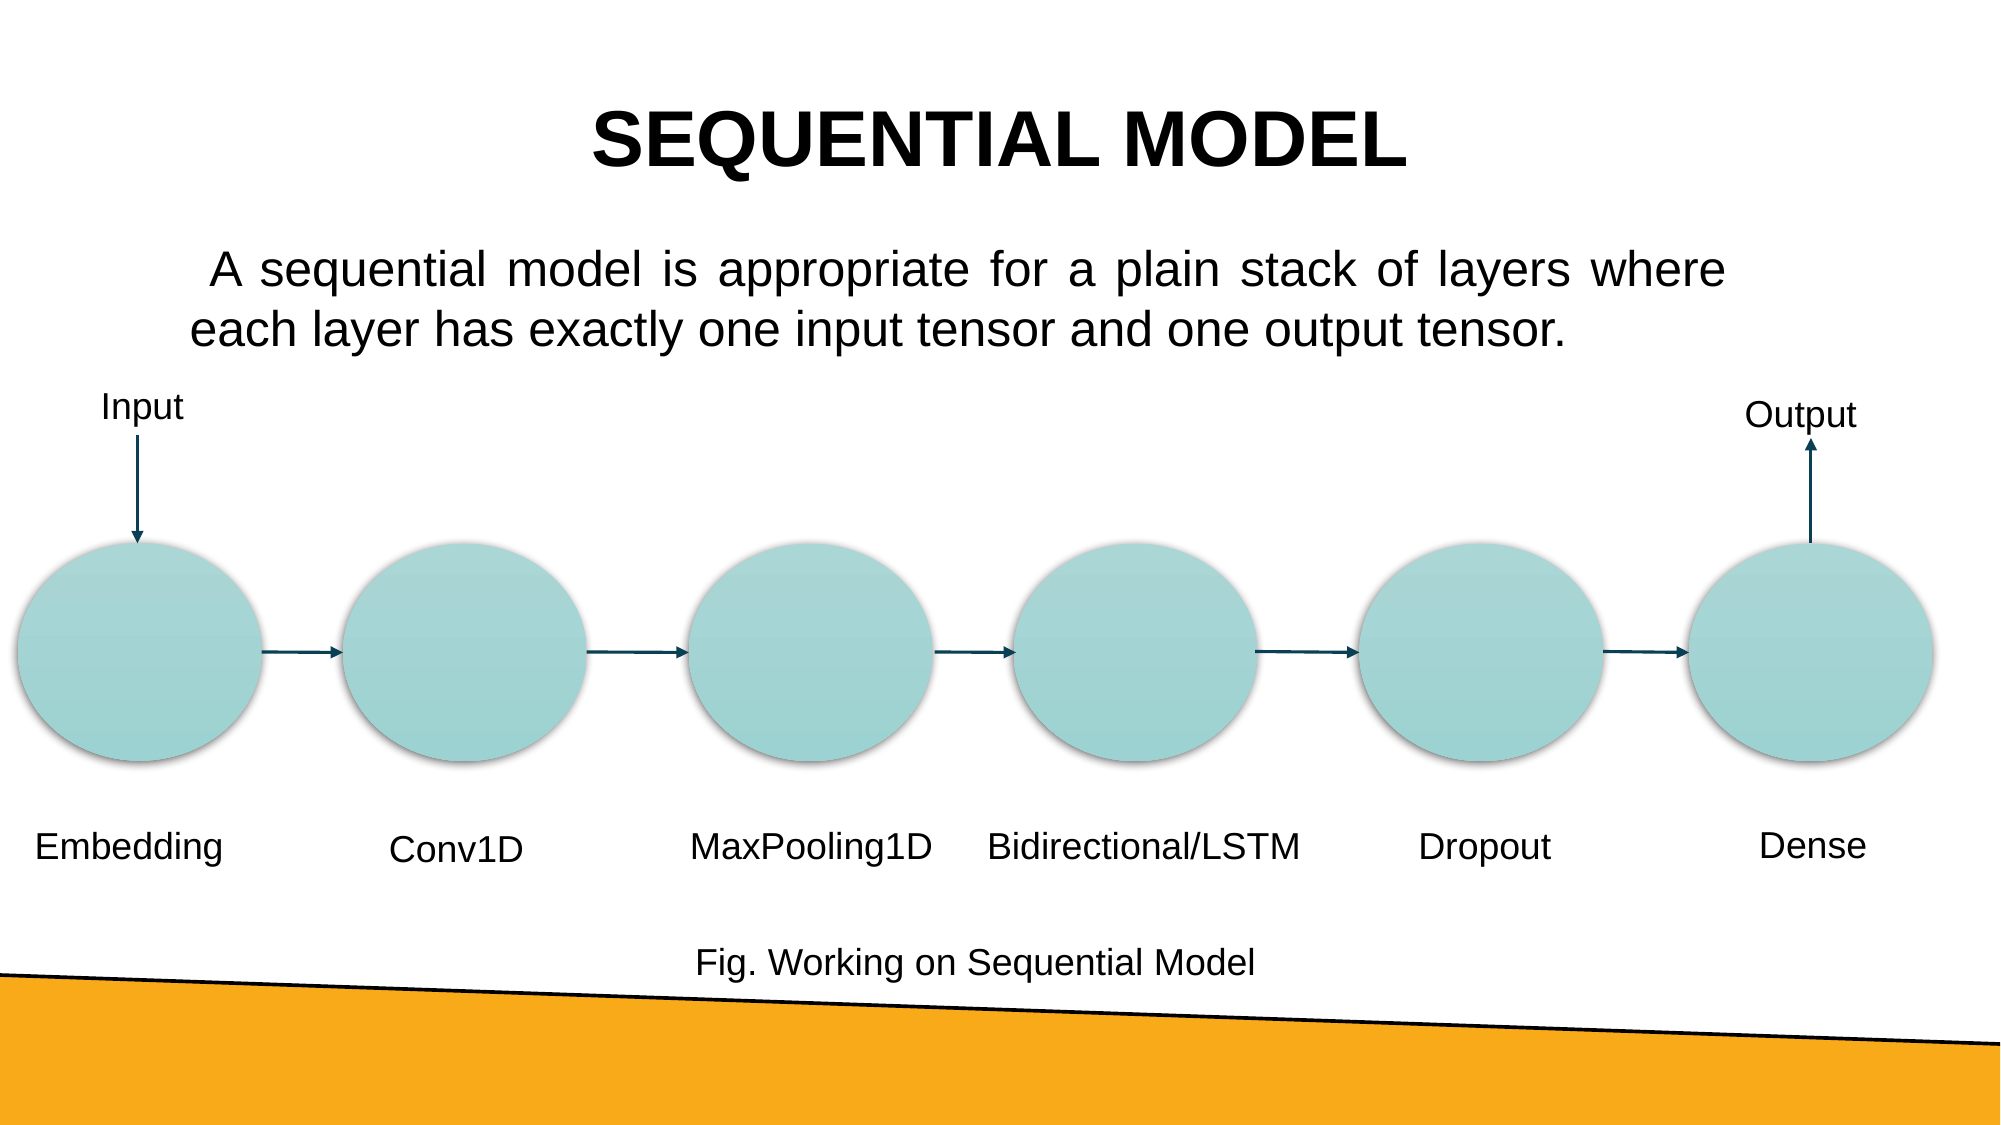

# Sequential model
 A sequential model is appropriate for a plain stack of layers where each layer has exactly one input tensor and one output tensor.

Input
Output

Dense
Bidirectional/LSTM
Dropout
Embedding
MaxPooling1D
Conv1D
Fig. Working on Sequential Model